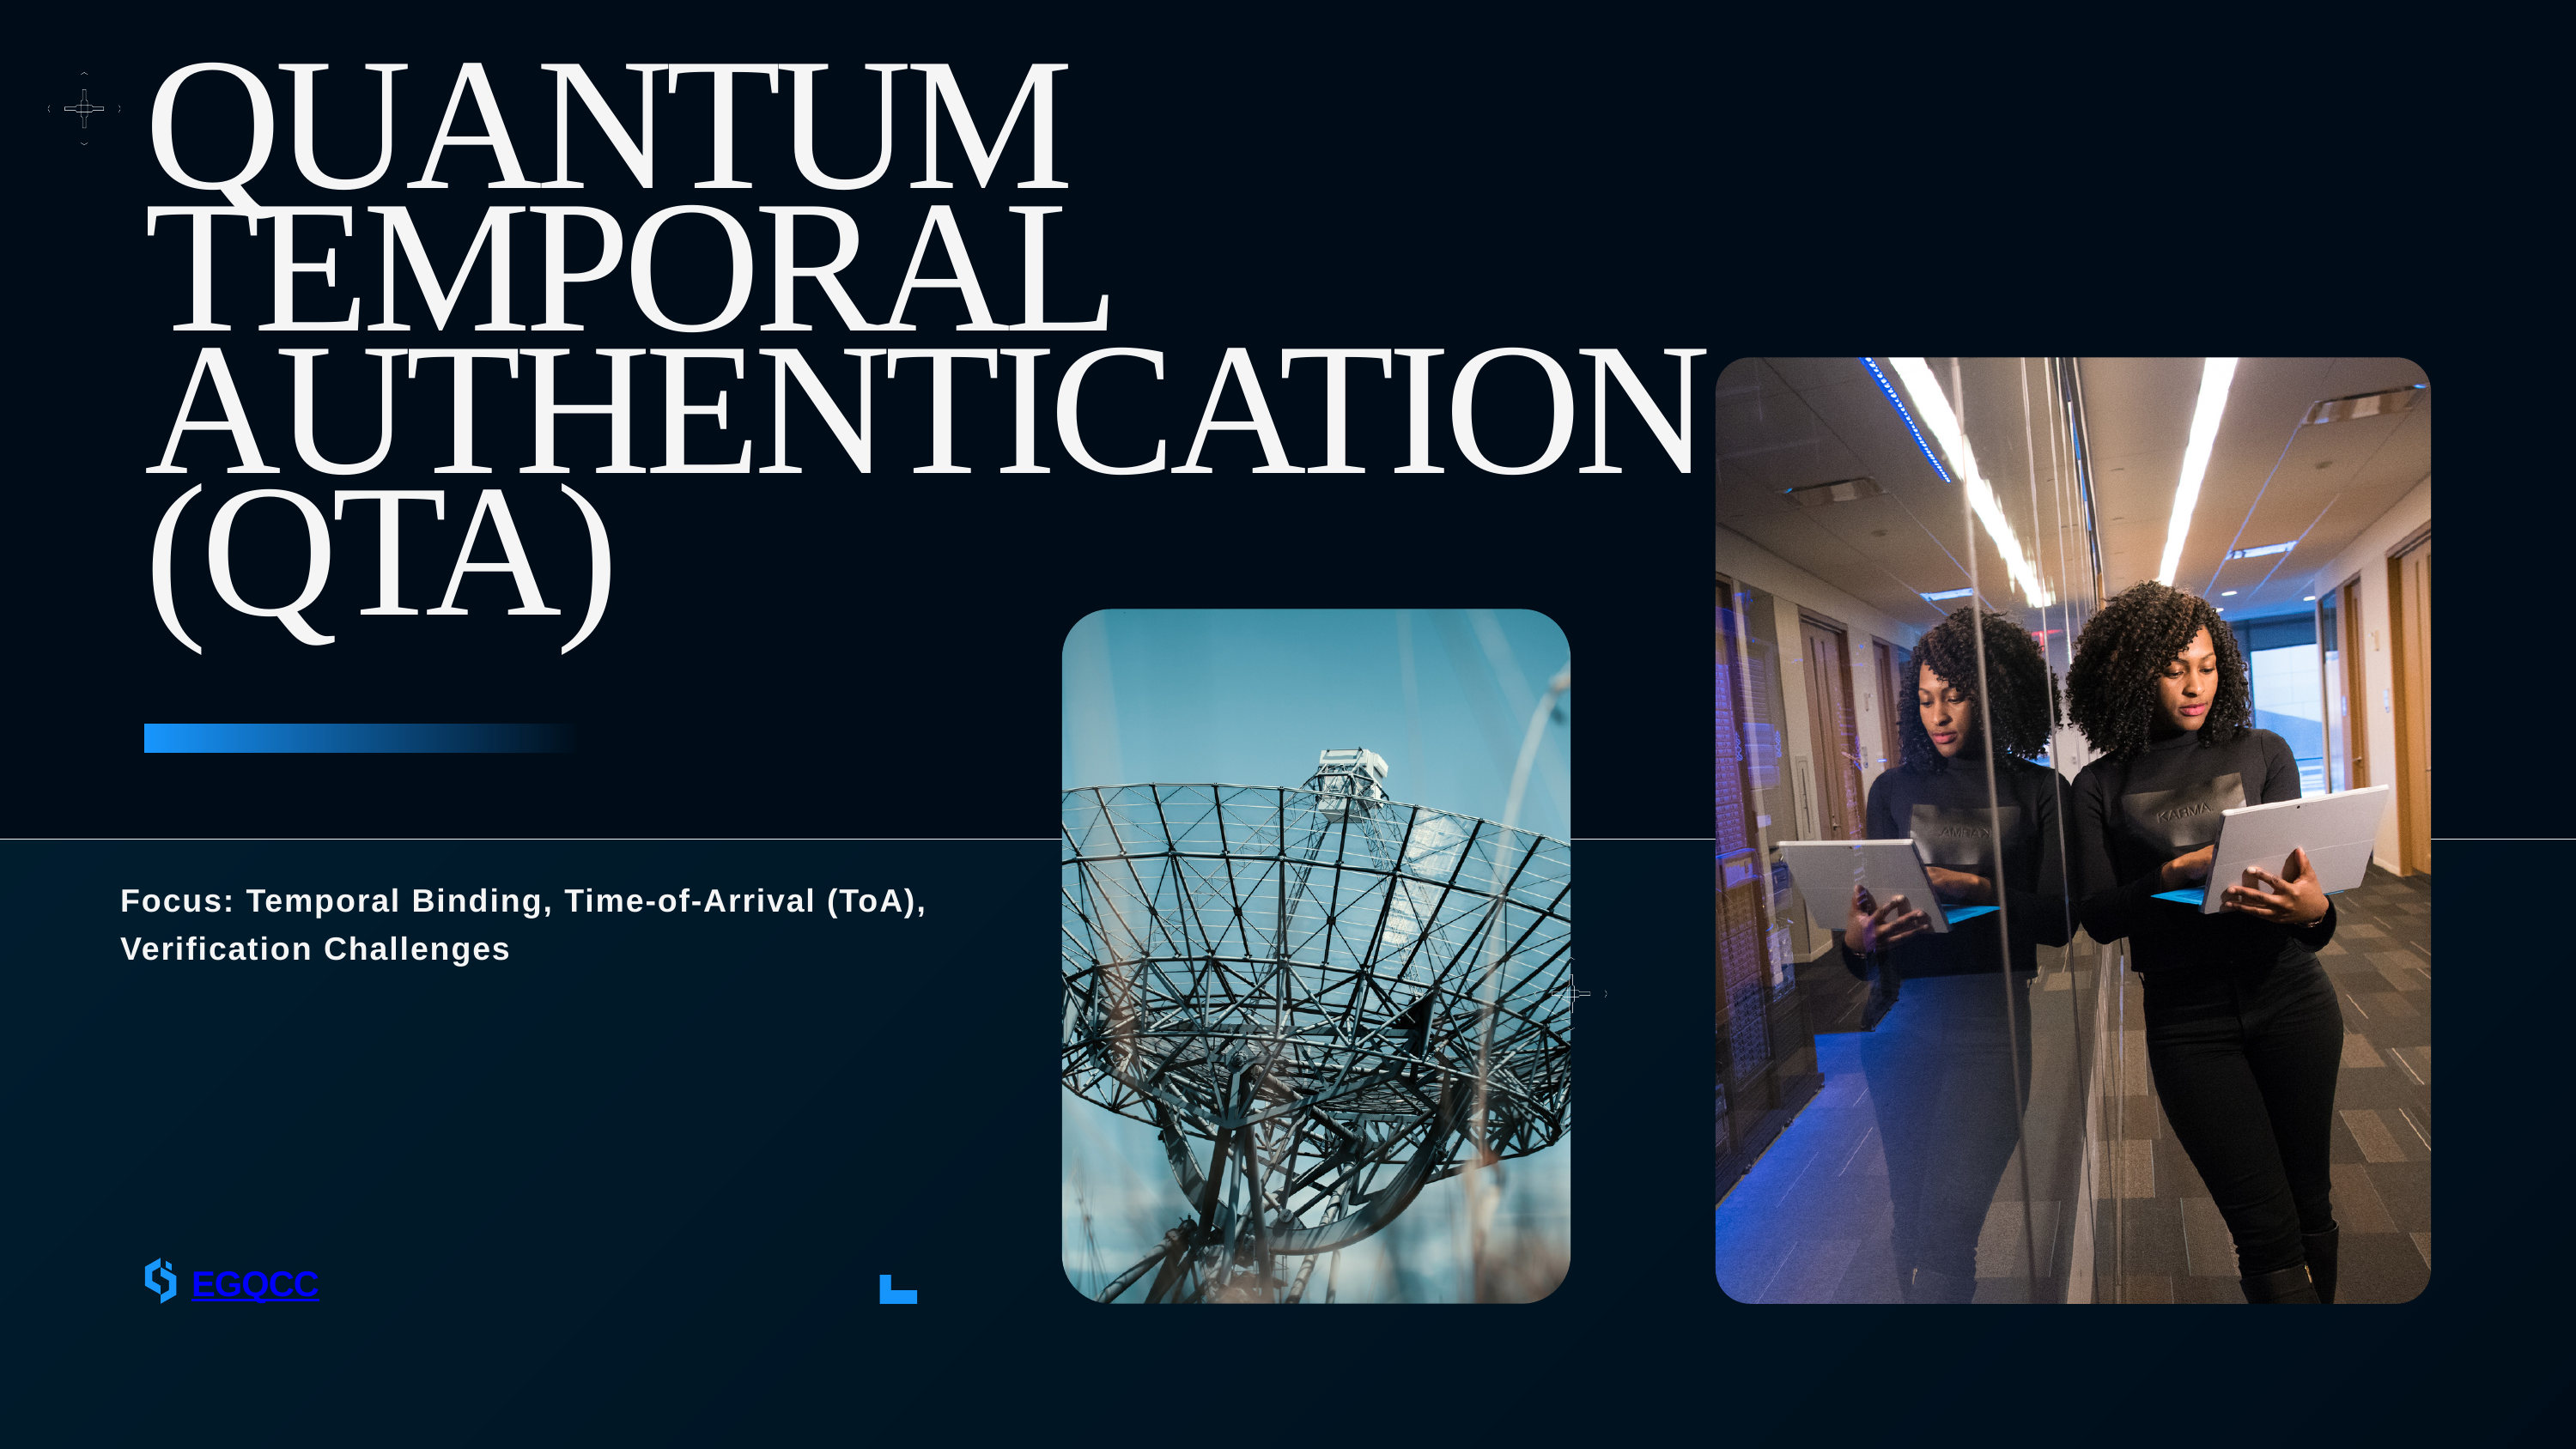

QUANTUM TEMPORAL AUTHENTICATION (QTA)

Focus: Temporal Binding, Time-of-Arrival (ToA), Verification Challenges

EGQCC